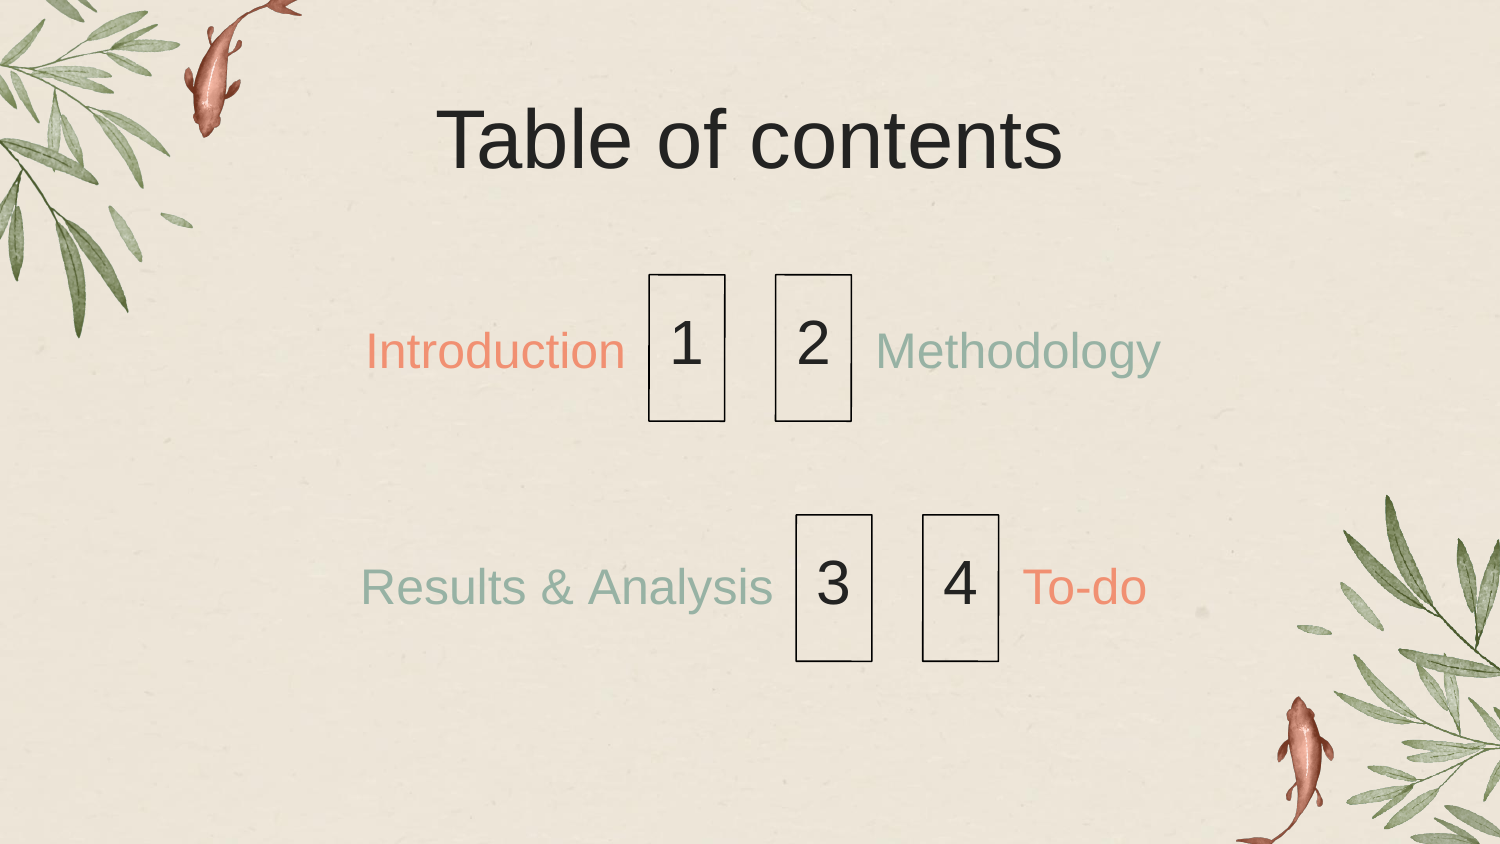

# Table of contents
1
2
Introduction
Methodology
3
4
To-do
Results & Analysis